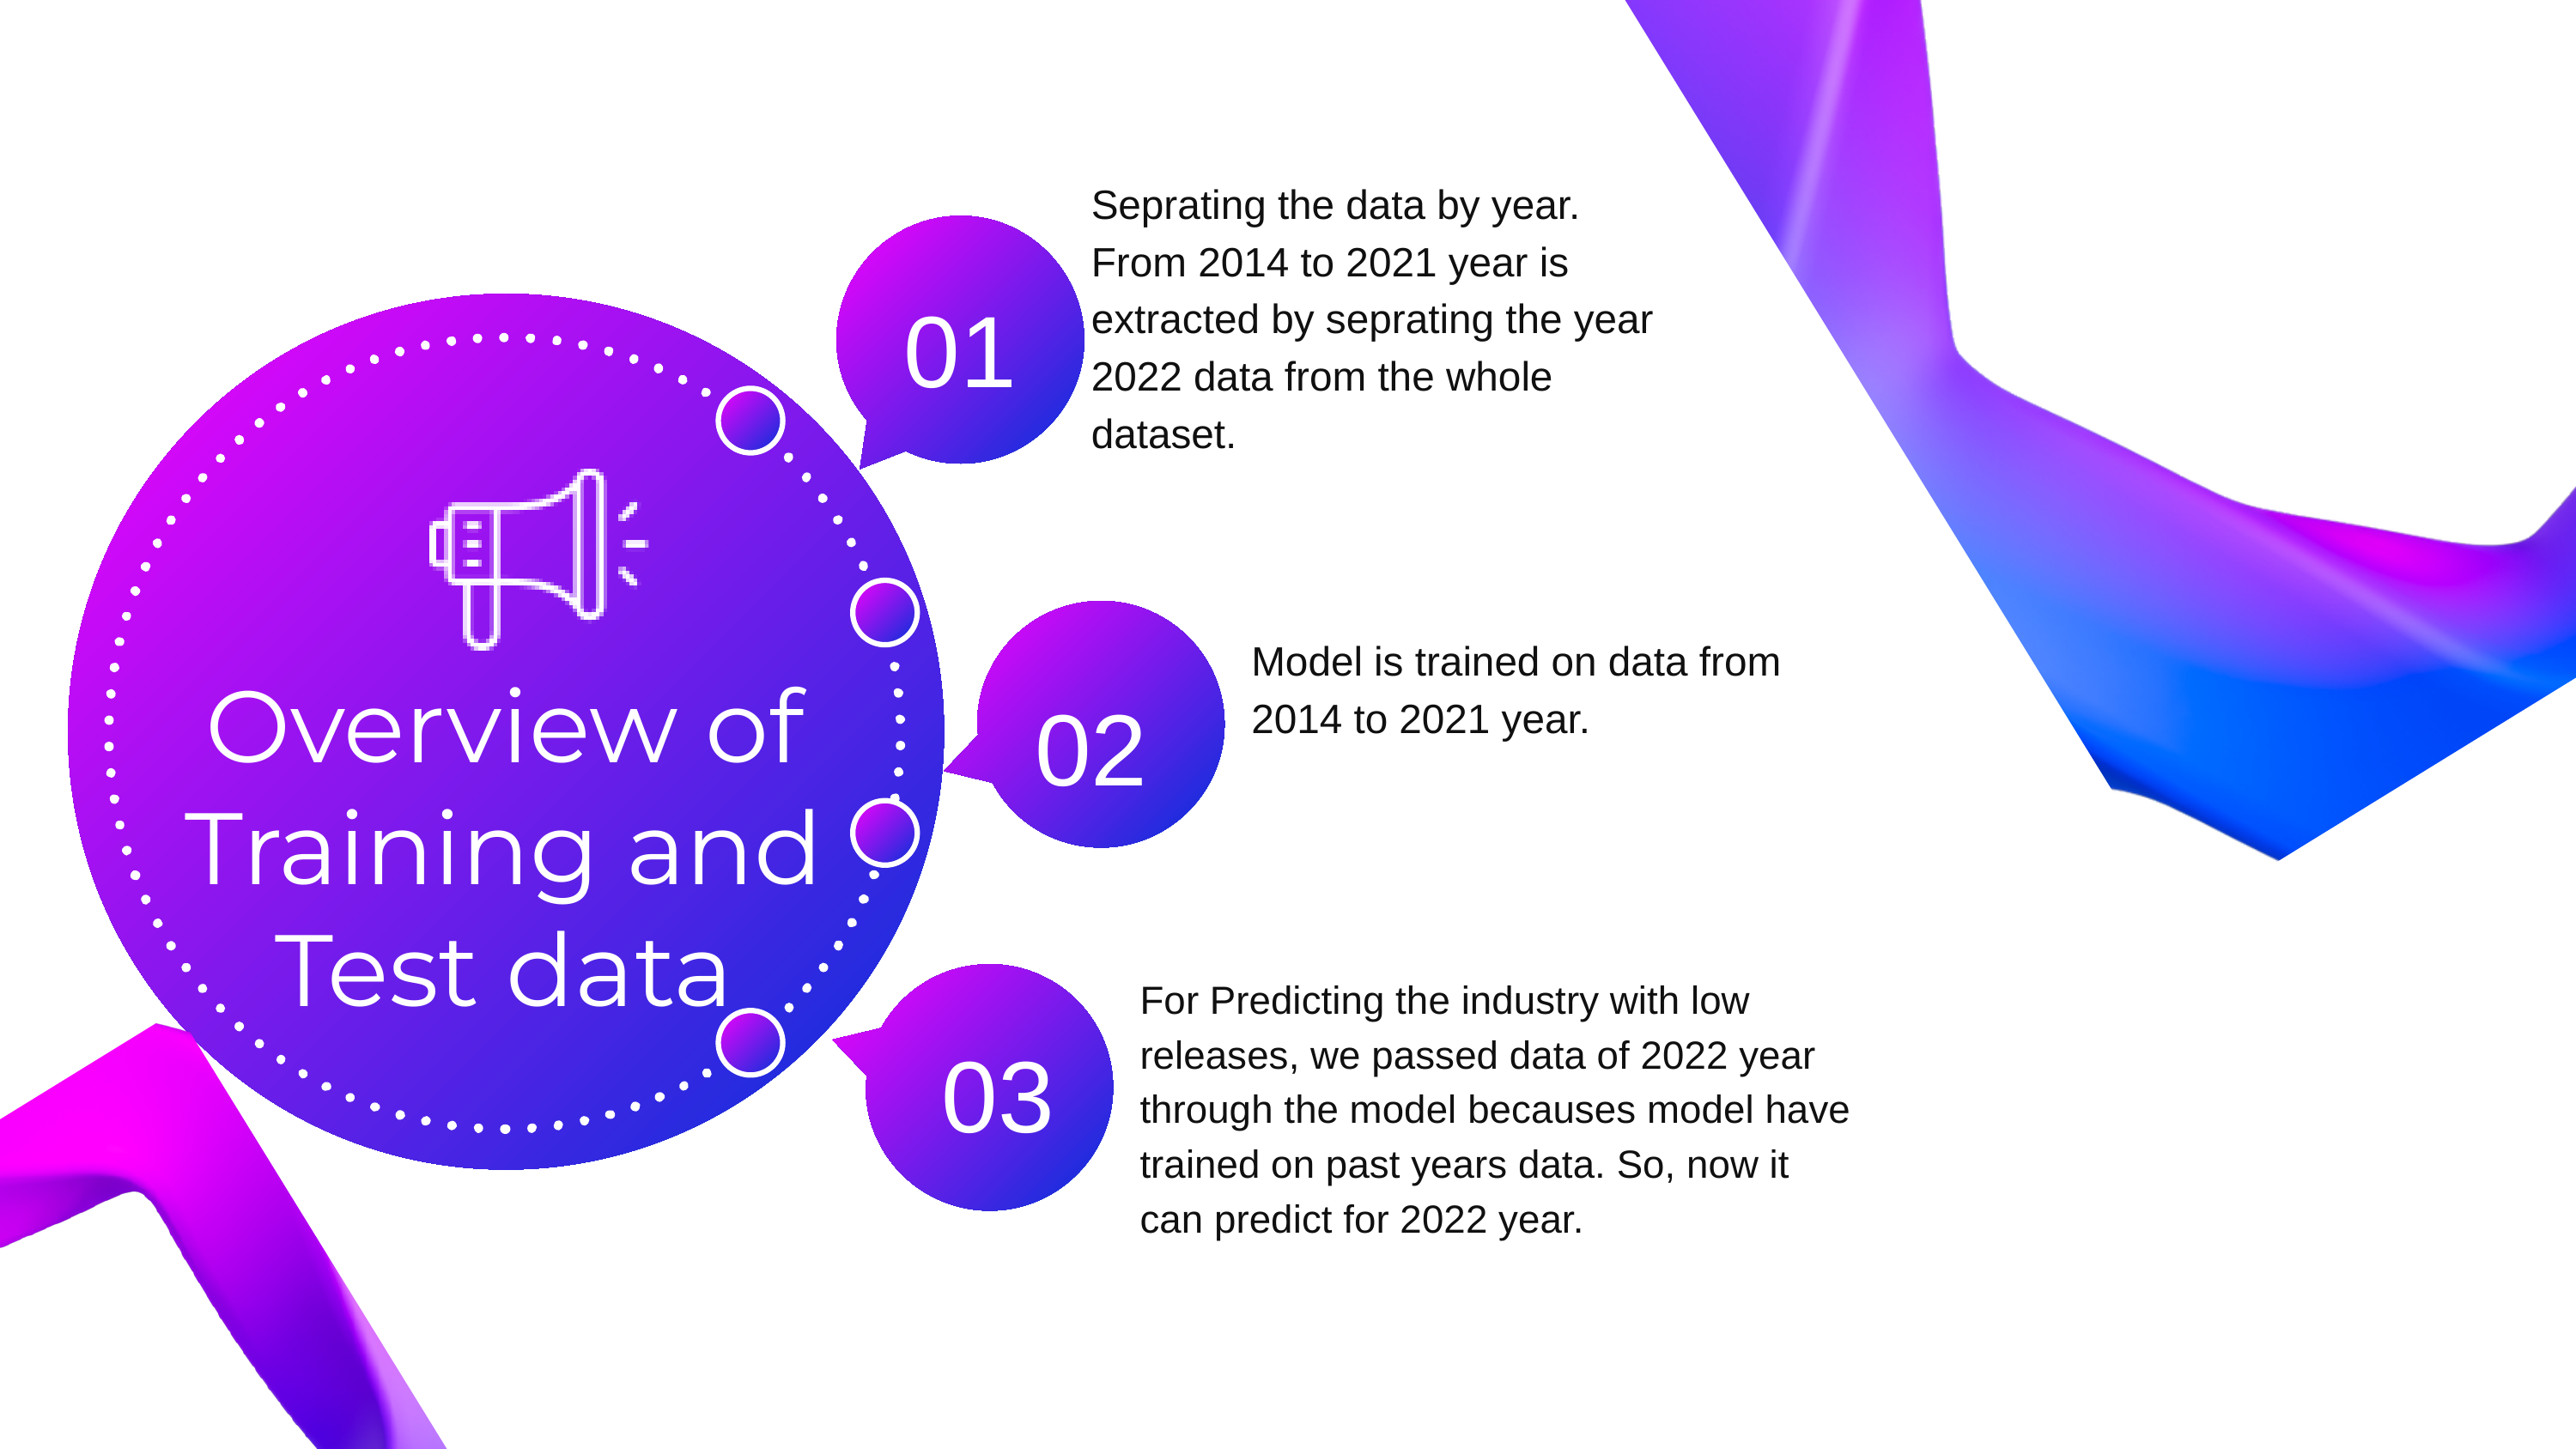

Seprating the data by year.
From 2014 to 2021 year is extracted by seprating the year 2022 data from the whole dataset.

01

Model is trained on data from 2014 to 2021 year.
Overview of Training and Test data
02

For Predicting the industry with low releases, we passed data of 2022 year through the model becauses model have trained on past years data. So, now it can predict for 2022 year.

03